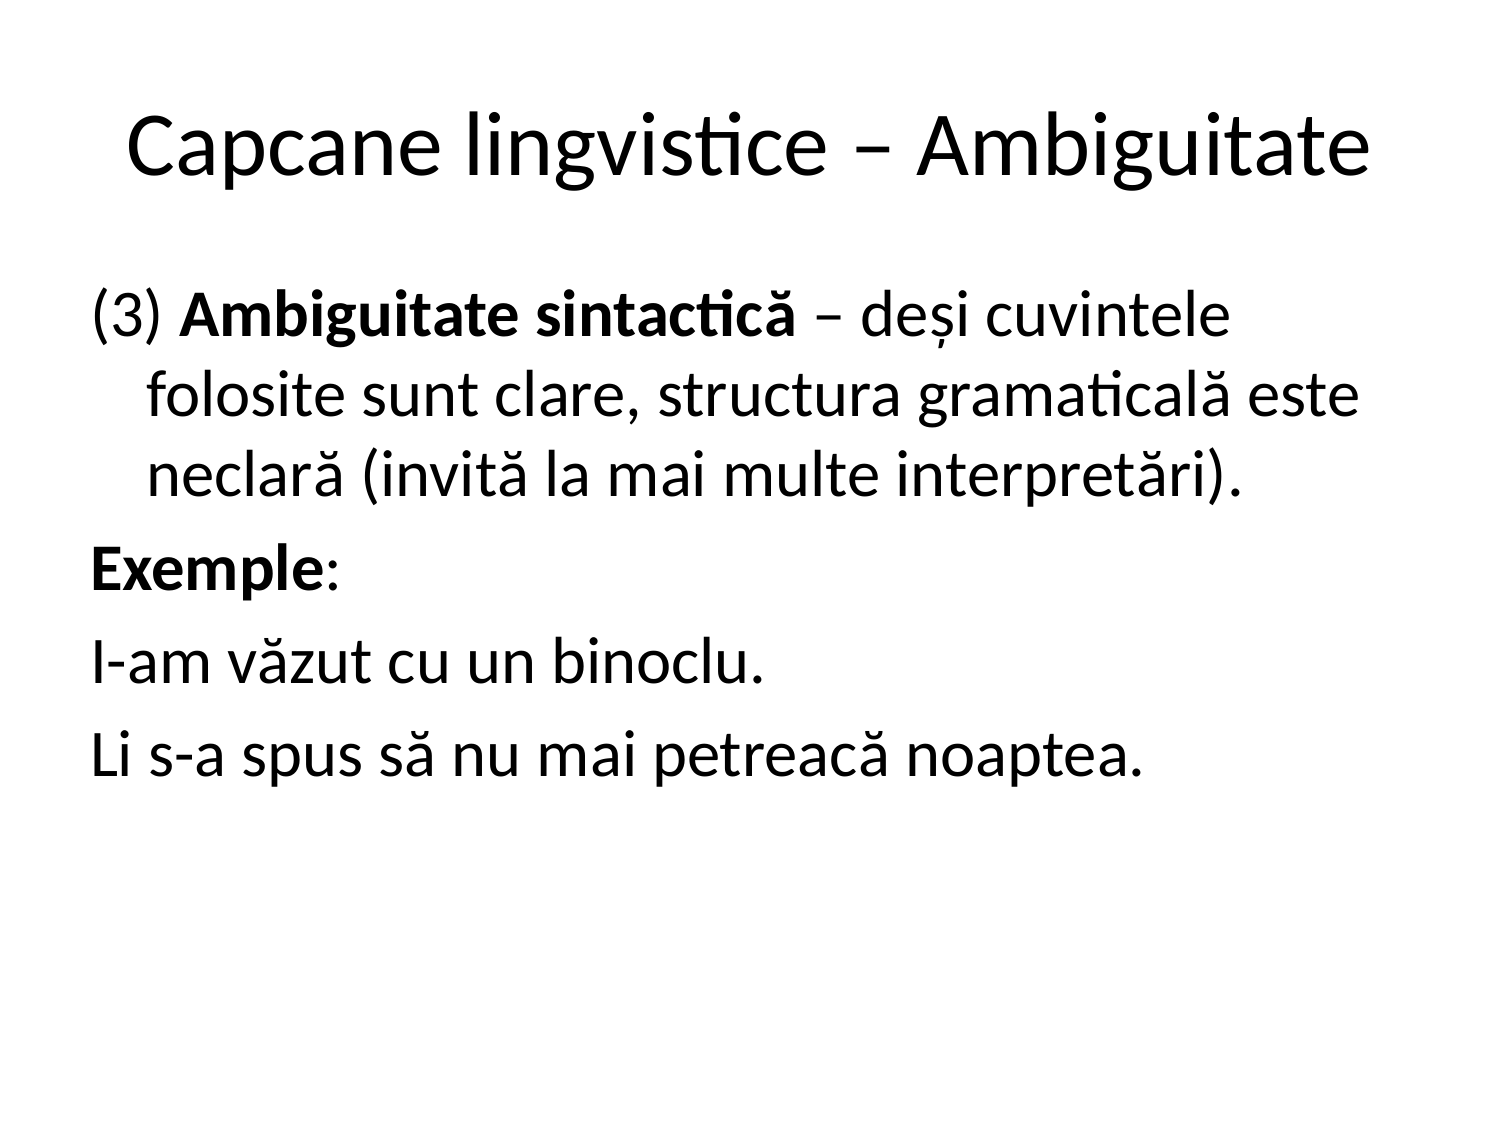

# Capcane lingvistice – Ambiguitate
(3) Ambiguitate sintactică – deși cuvintele folosite sunt clare, structura gramaticală este neclară (invită la mai multe interpretări).
Exemple:
I-am văzut cu un binoclu.
Li s-a spus să nu mai petreacă noaptea.